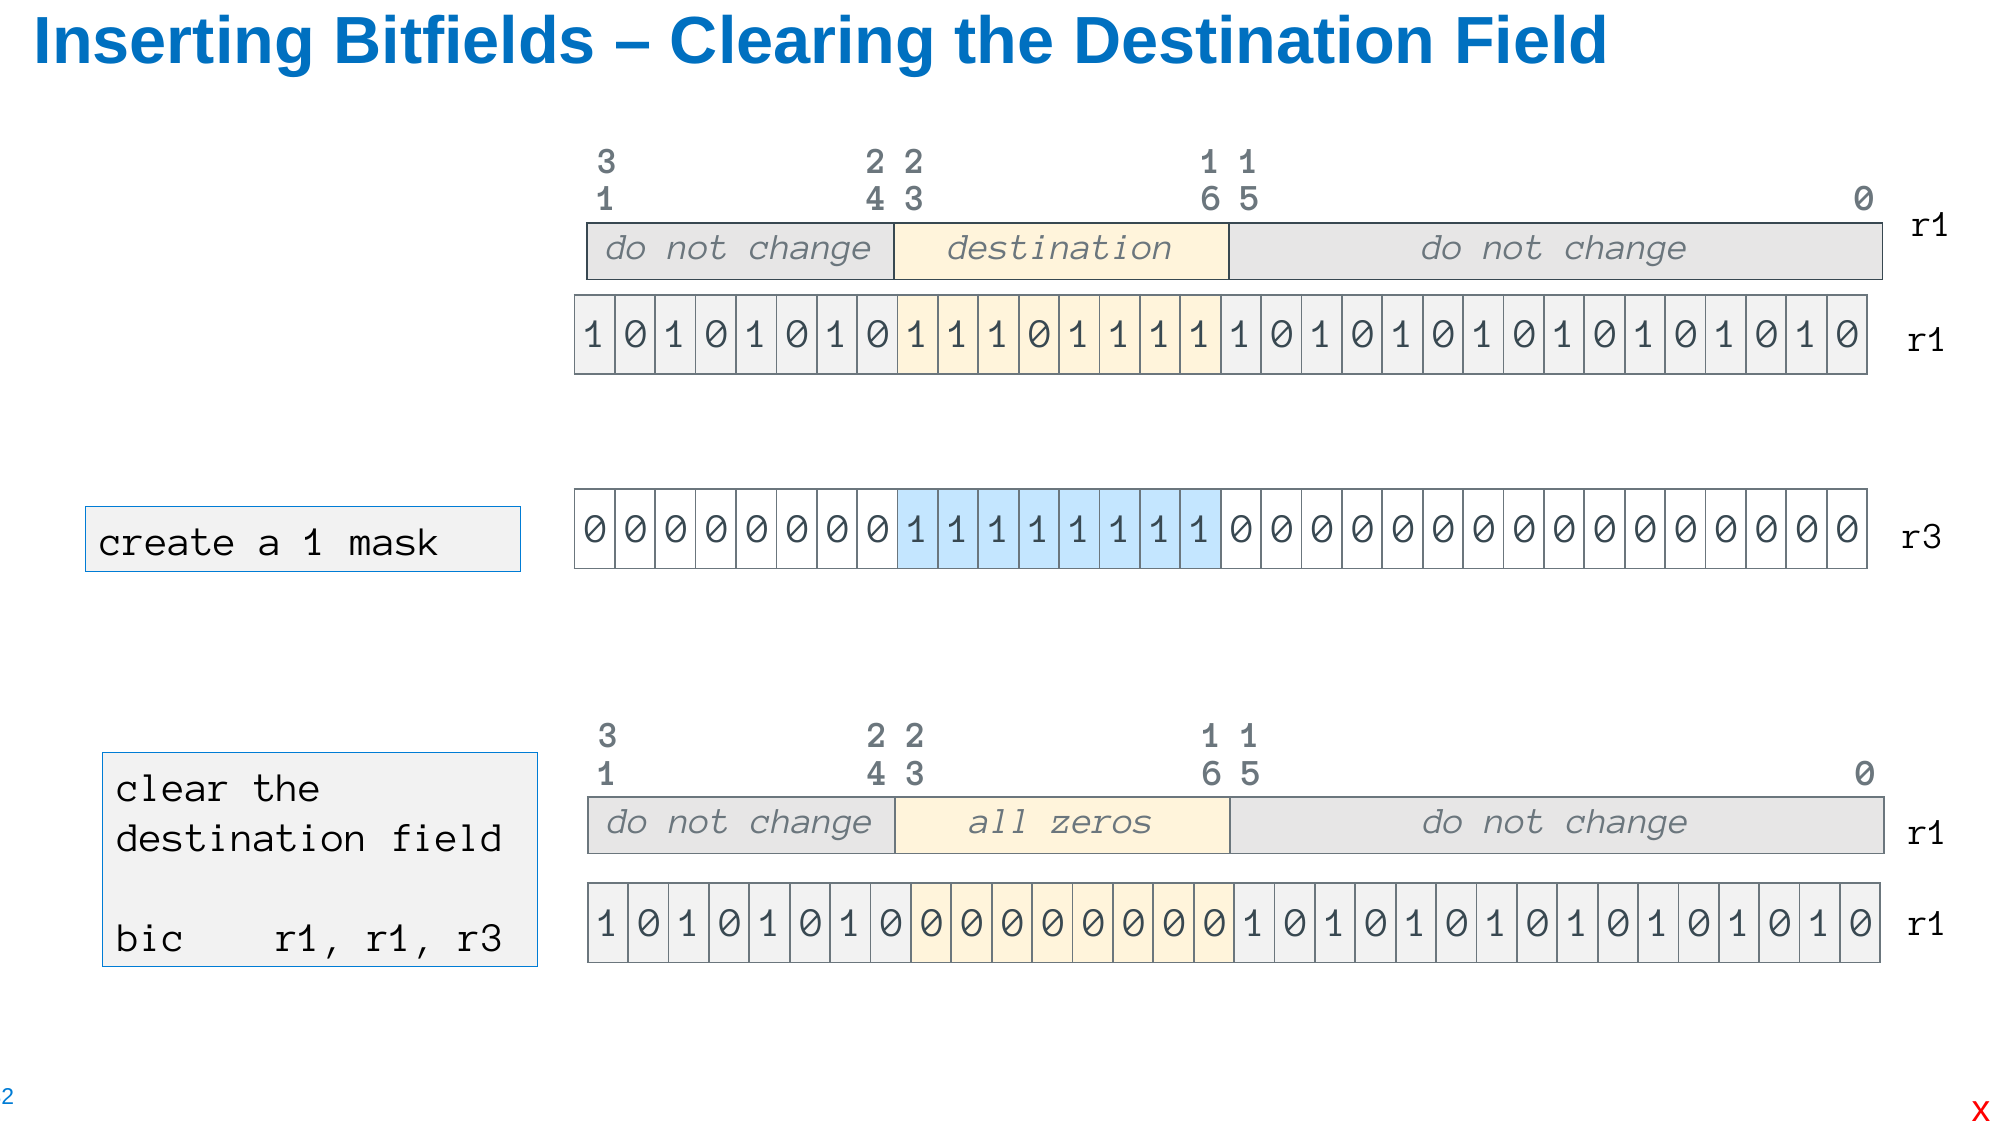

# Inserting Bitfields – Clearing the Destination Field
| 31 |  |  |  |  |  |  | 24 | 23 |  |  |  |  |  |  |  | 16 | 1 5 |  |  |  |  |  |  |  |  |  |  |  |  |  | 0 |
| --- | --- | --- | --- | --- | --- | --- | --- | --- | --- | --- | --- | --- | --- | --- | --- | --- | --- | --- | --- | --- | --- | --- | --- | --- | --- | --- | --- | --- | --- | --- | --- |
| do not change |  |  |  |  |  |  |  | destination |  |  |  |  |  |  |  |  | do not change |  |  |  |  |  |  |  |  |  |  |  |  |  |  |
r1
| 1 | 0 | 1 | 0 | 1 | 0 | 1 | 0 | 1 | 1 | 1 | 0 | 1 | 1 | 1 | 1 | 1 | 0 | 1 | 0 | 1 | 0 | 1 | 0 | 1 | 0 | 1 | 0 | 1 | 0 | 1 | 0 |
| --- | --- | --- | --- | --- | --- | --- | --- | --- | --- | --- | --- | --- | --- | --- | --- | --- | --- | --- | --- | --- | --- | --- | --- | --- | --- | --- | --- | --- | --- | --- | --- |
r1
| 0 | 0 | 0 | 0 | 0 | 0 | 0 | 0 | 1 | 1 | 1 | 1 | 1 | 1 | 1 | 1 | 0 | 0 | 0 | 0 | 0 | 0 | 0 | 0 | 0 | 0 | 0 | 0 | 0 | 0 | 0 | 0 |
| --- | --- | --- | --- | --- | --- | --- | --- | --- | --- | --- | --- | --- | --- | --- | --- | --- | --- | --- | --- | --- | --- | --- | --- | --- | --- | --- | --- | --- | --- | --- | --- |
r3
create a 1 mask
| 31 |  |  |  |  |  |  | 24 | 23 |  |  |  |  |  |  |  | 16 | 1 5 |  |  |  |  |  |  |  |  |  |  |  |  |  | 0 |
| --- | --- | --- | --- | --- | --- | --- | --- | --- | --- | --- | --- | --- | --- | --- | --- | --- | --- | --- | --- | --- | --- | --- | --- | --- | --- | --- | --- | --- | --- | --- | --- |
| do not change |  |  |  |  |  |  |  | all zeros |  |  |  |  |  |  |  |  | do not change |  |  |  |  |  |  |  |  |  |  |  |  |  |  |
clear the destination field

bic    r1, r1, r3
r1
| 1 | 0 | 1 | 0 | 1 | 0 | 1 | 0 | 0 | 0 | 0 | 0 | 0 | 0 | 0 | 0 | 1 | 0 | 1 | 0 | 1 | 0 | 1 | 0 | 1 | 0 | 1 | 0 | 1 | 0 | 1 | 0 |
| --- | --- | --- | --- | --- | --- | --- | --- | --- | --- | --- | --- | --- | --- | --- | --- | --- | --- | --- | --- | --- | --- | --- | --- | --- | --- | --- | --- | --- | --- | --- | --- |
r1
x